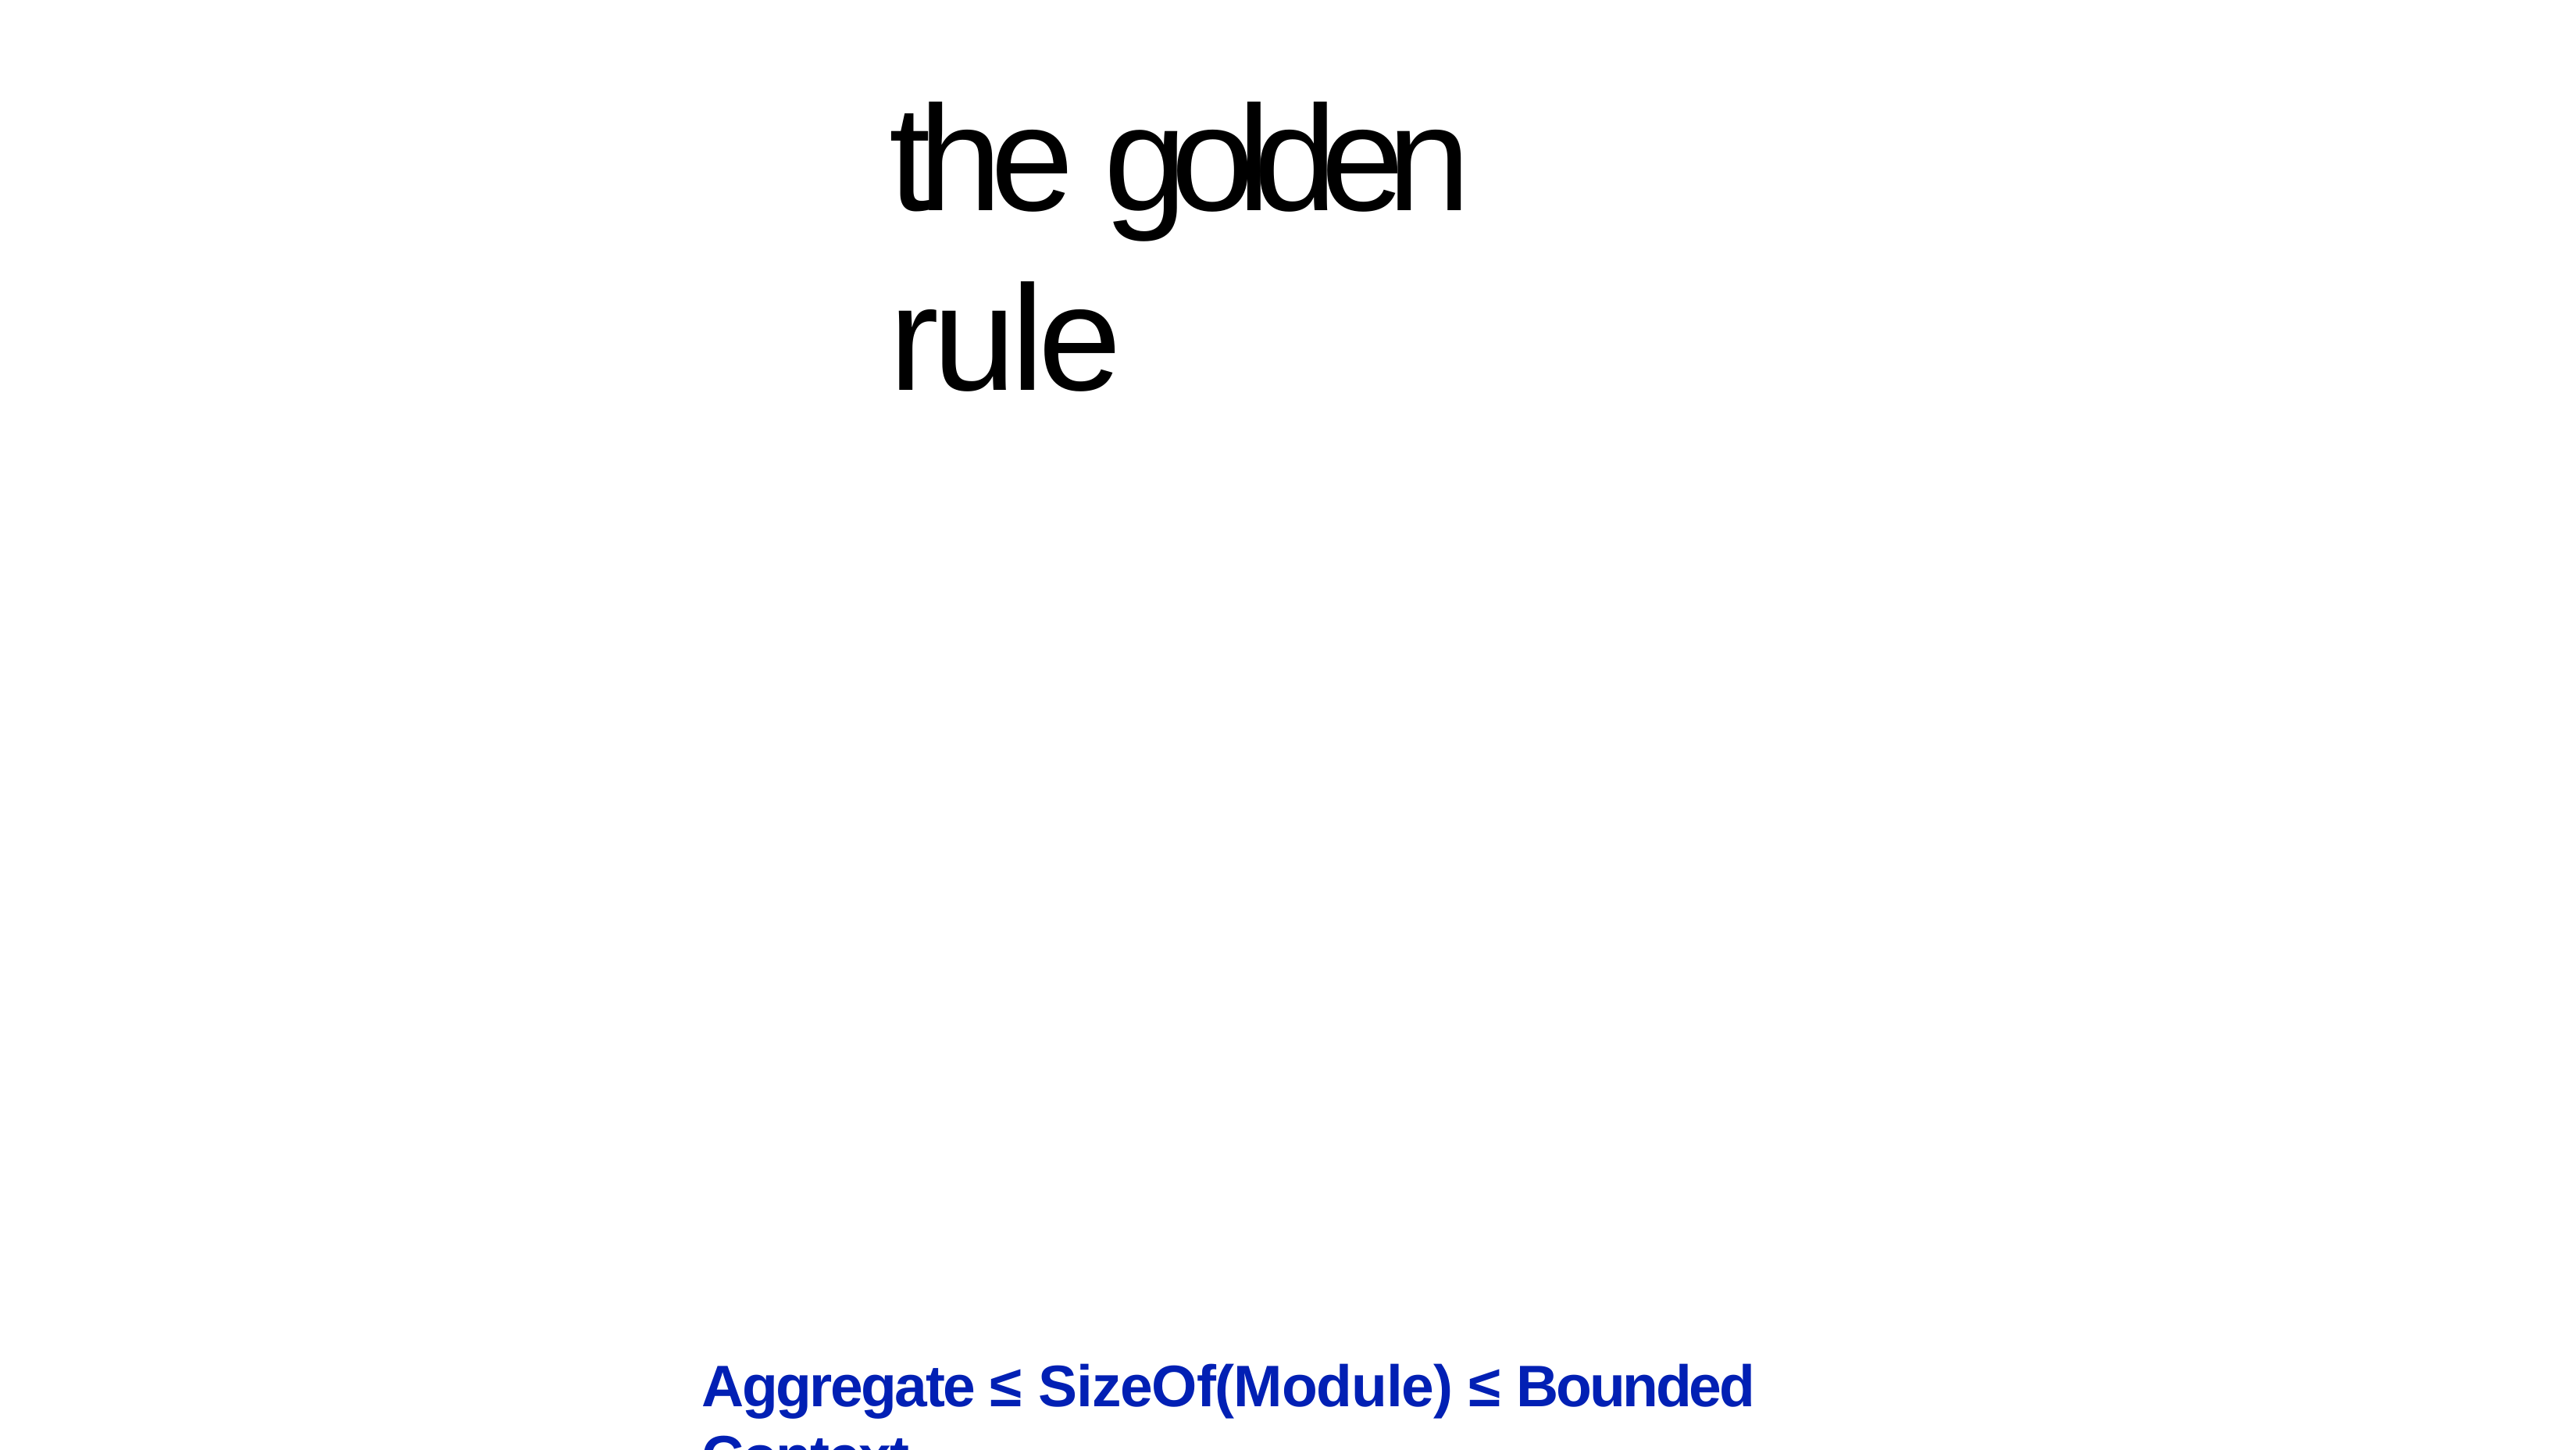

# the golden rule
Aggregate ≤ SizeOf(Module) ≤ Bounded Context